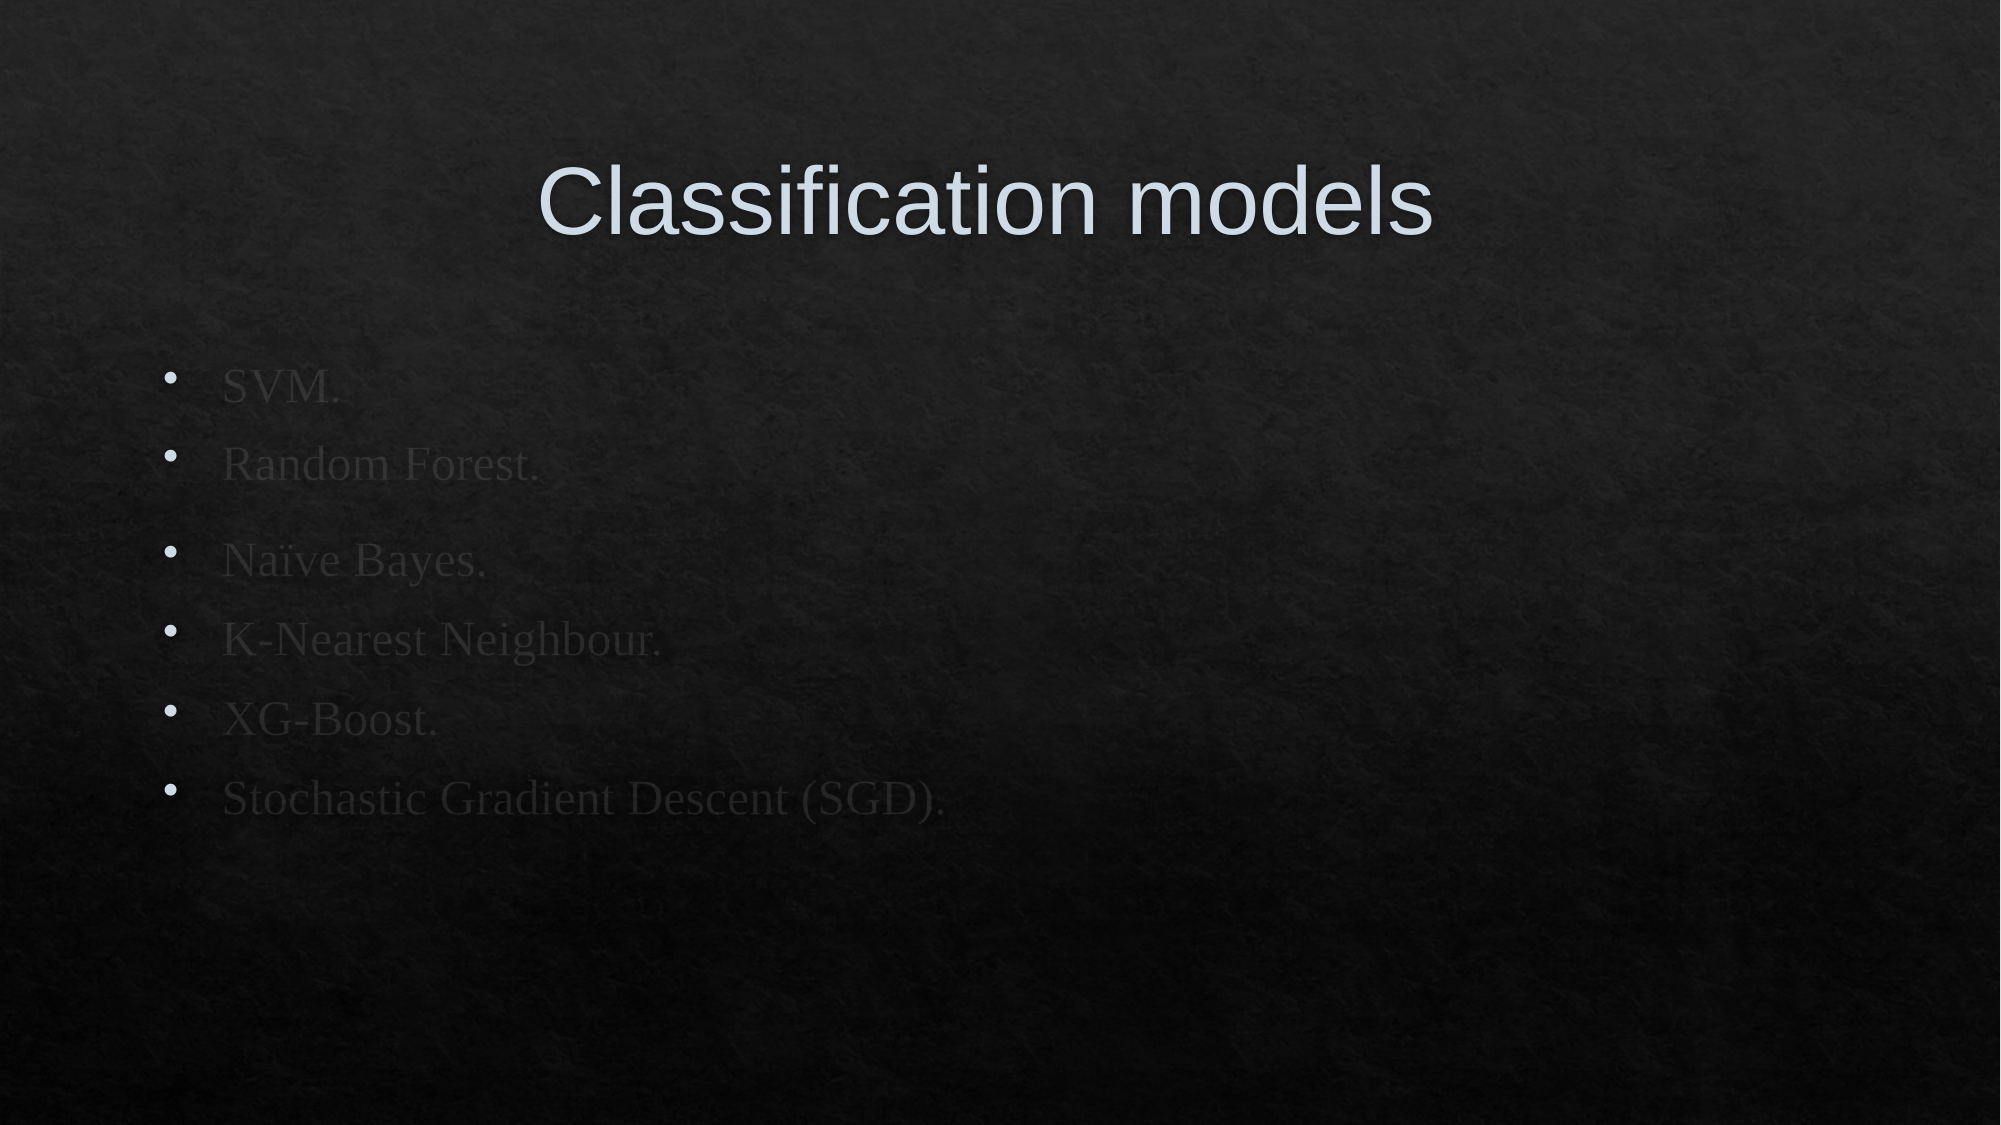

# Classification models
SVM.
Random Forest.
Naïve Bayes.
K-Nearest Neighbour.
XG-Boost.
Stochastic Gradient Descent (SGD).